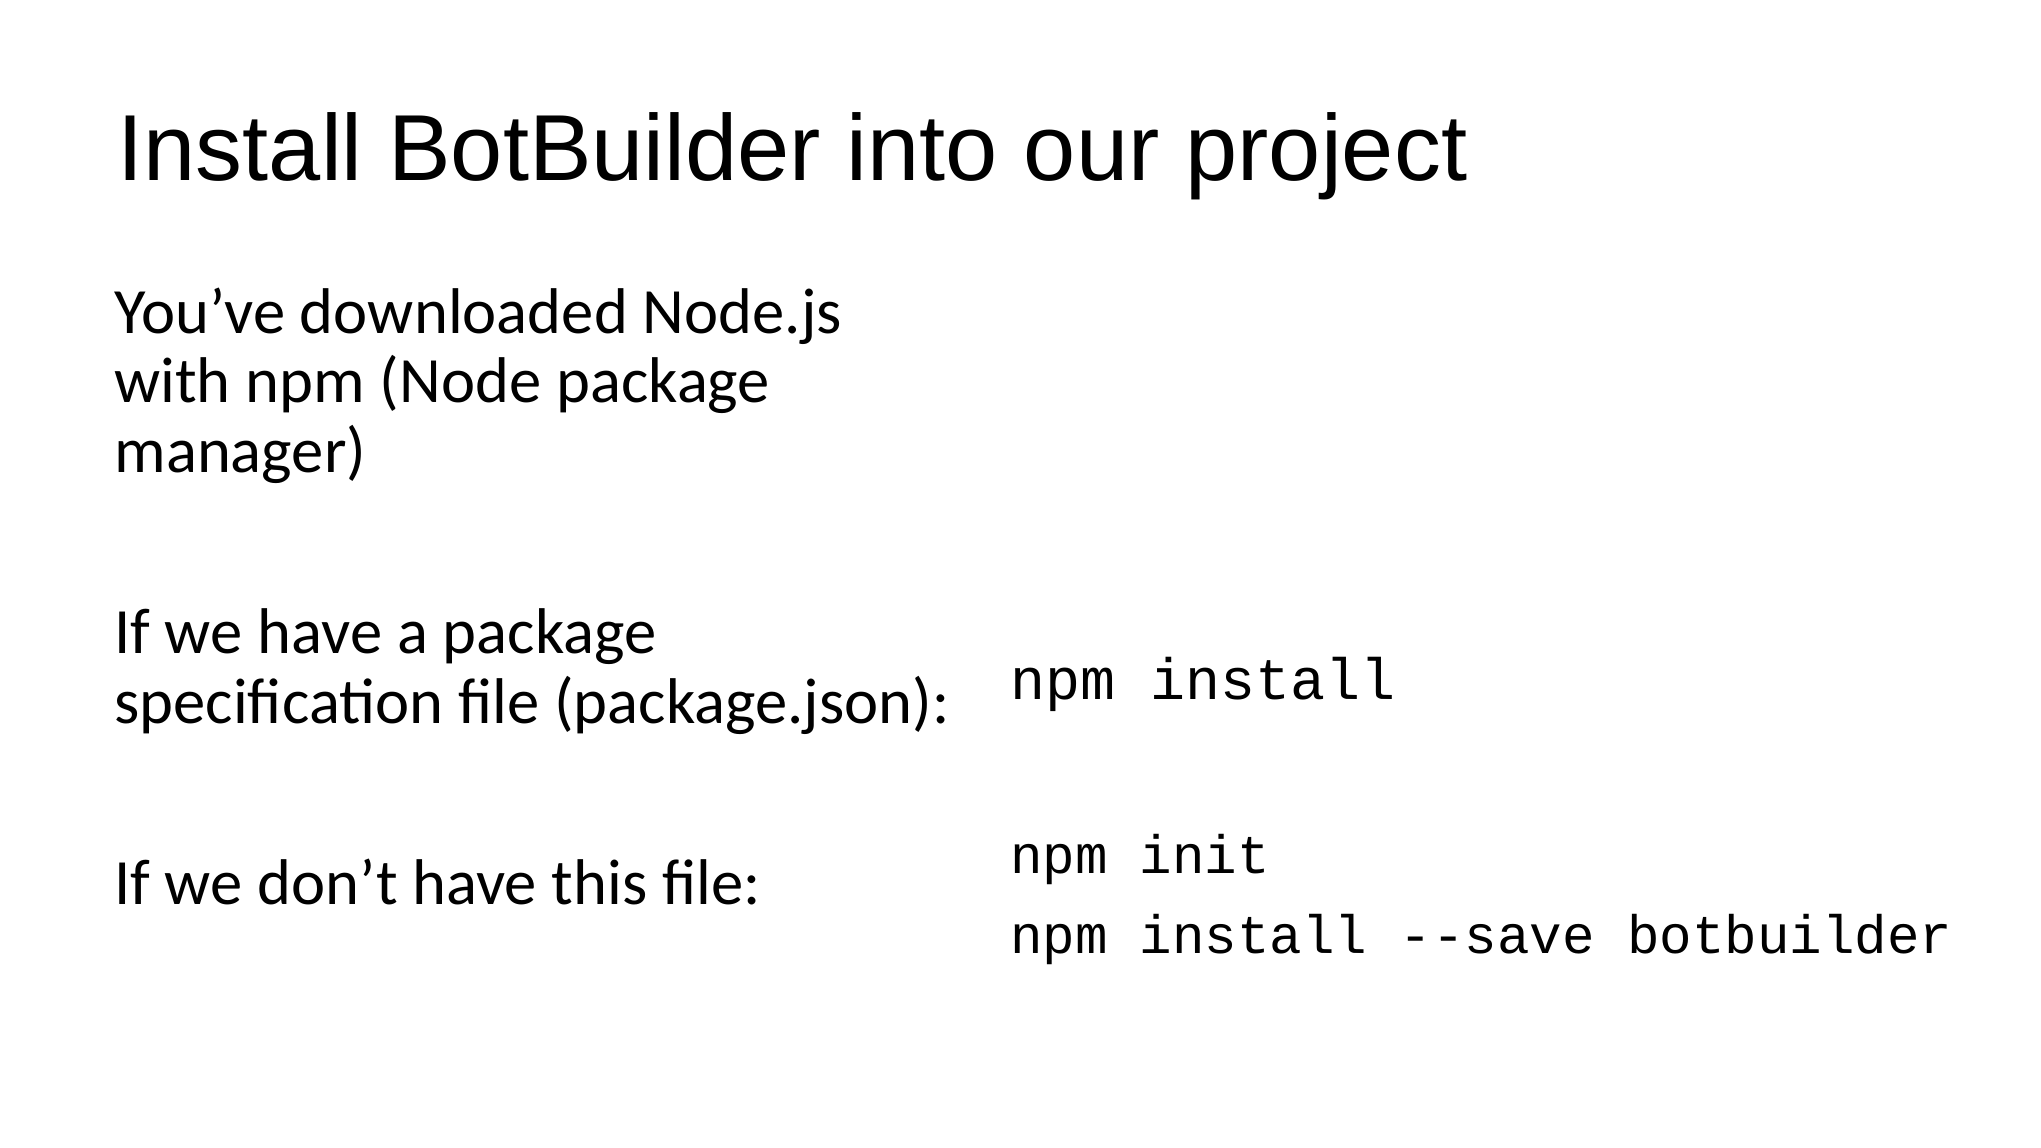

# Install BotBuilder into our project
You’ve downloaded Node.js with npm (Node package manager)

If we have a package specification file (package.json):

If we don’t have this file:

npm install

npm init
npm install --save botbuilder